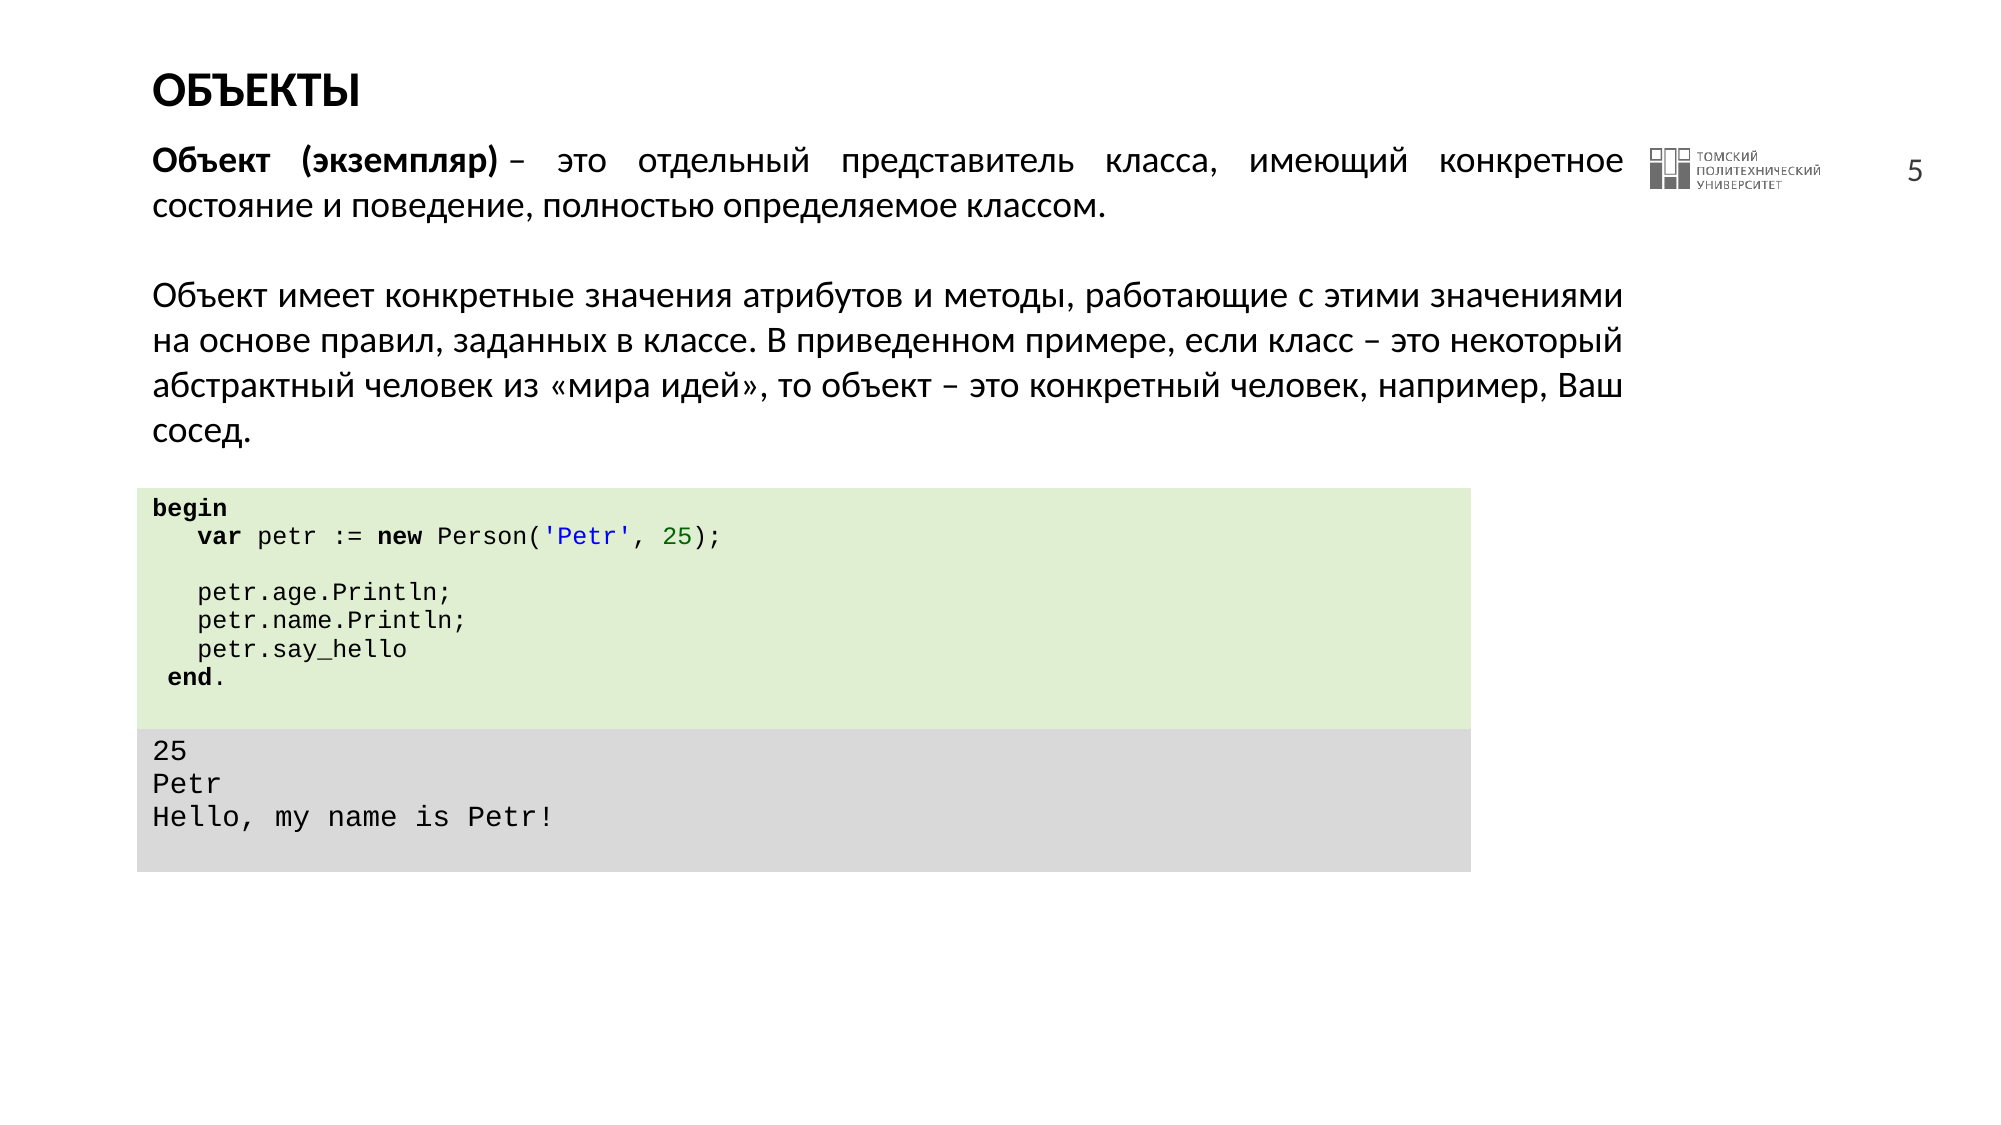

# ОБЪЕКТЫ
Объект (экземпляр) – это отдельный представитель класса, имеющий конкретное состояние и поведение, полностью определяемое классом.

Объект имеет конкретные значения атрибутов и методы, работающие с этими значениями на основе правил, заданных в классе. В приведенном примере, если класс – это некоторый абстрактный человек из «мира идей», то объект – это конкретный человек, например, Ваш сосед.
| begin var petr := new Person('Petr', 25); petr.age.Println; petr.name.Println; petr.say\_hello end. |
| --- |
| 25 Petr Hello, my name is Petr! |